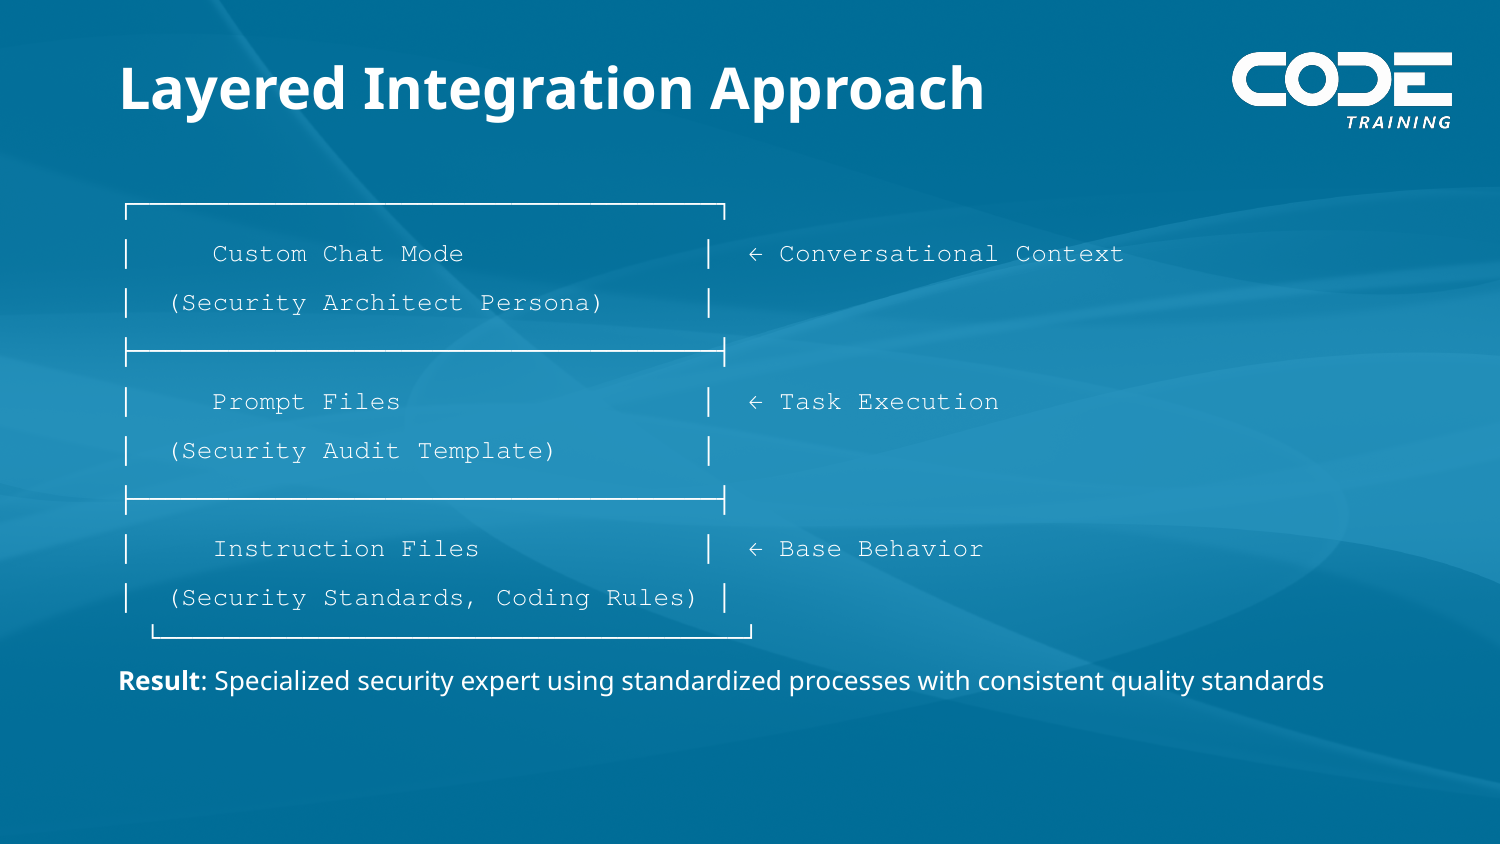

# Layered Integration Approach
┌─────────────────────────────────────┐
│     Custom Chat Mode               │  ← Conversational Context
│  (Security Architect Persona)      │
├─────────────────────────────────────┤
│     Prompt Files                   │  ← Task Execution
│  (Security Audit Template)         │
├─────────────────────────────────────┤
│     Instruction Files              │  ← Base Behavior
│  (Security Standards, Coding Rules) │
└─────────────────────────────────────┘
Result: Specialized security expert using standardized processes with consistent quality standards